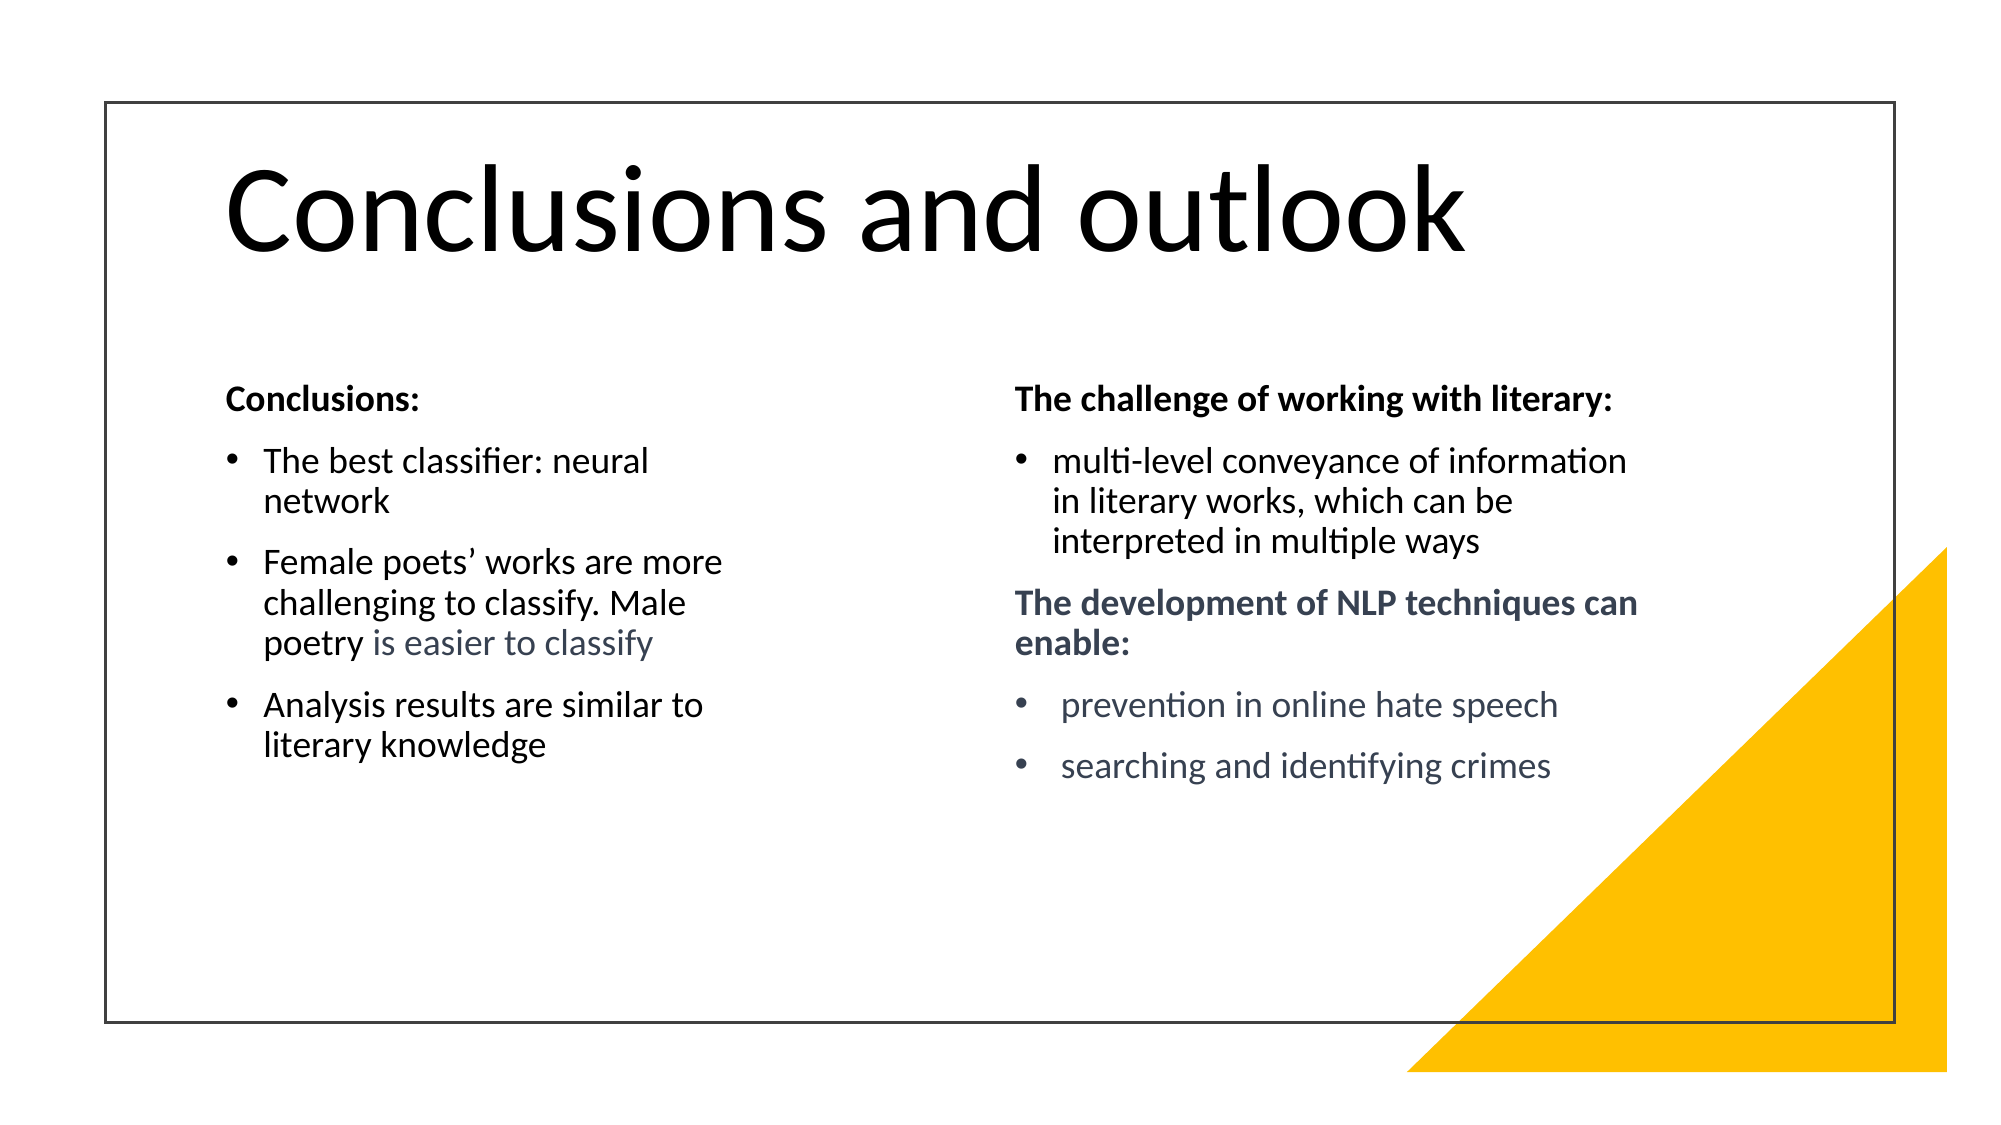

# Conclusions and outlook
Conclusions:
The best classifier: neural network
Female poets’ works are more challenging to classify. Male poetry is easier to classify
Analysis results are similar to literary knowledge
The challenge of working with literary:
multi-level conveyance of information in literary works, which can be interpreted in multiple ways
The development of NLP techniques can enable:
 prevention in online hate speech
 searching and identifying crimes